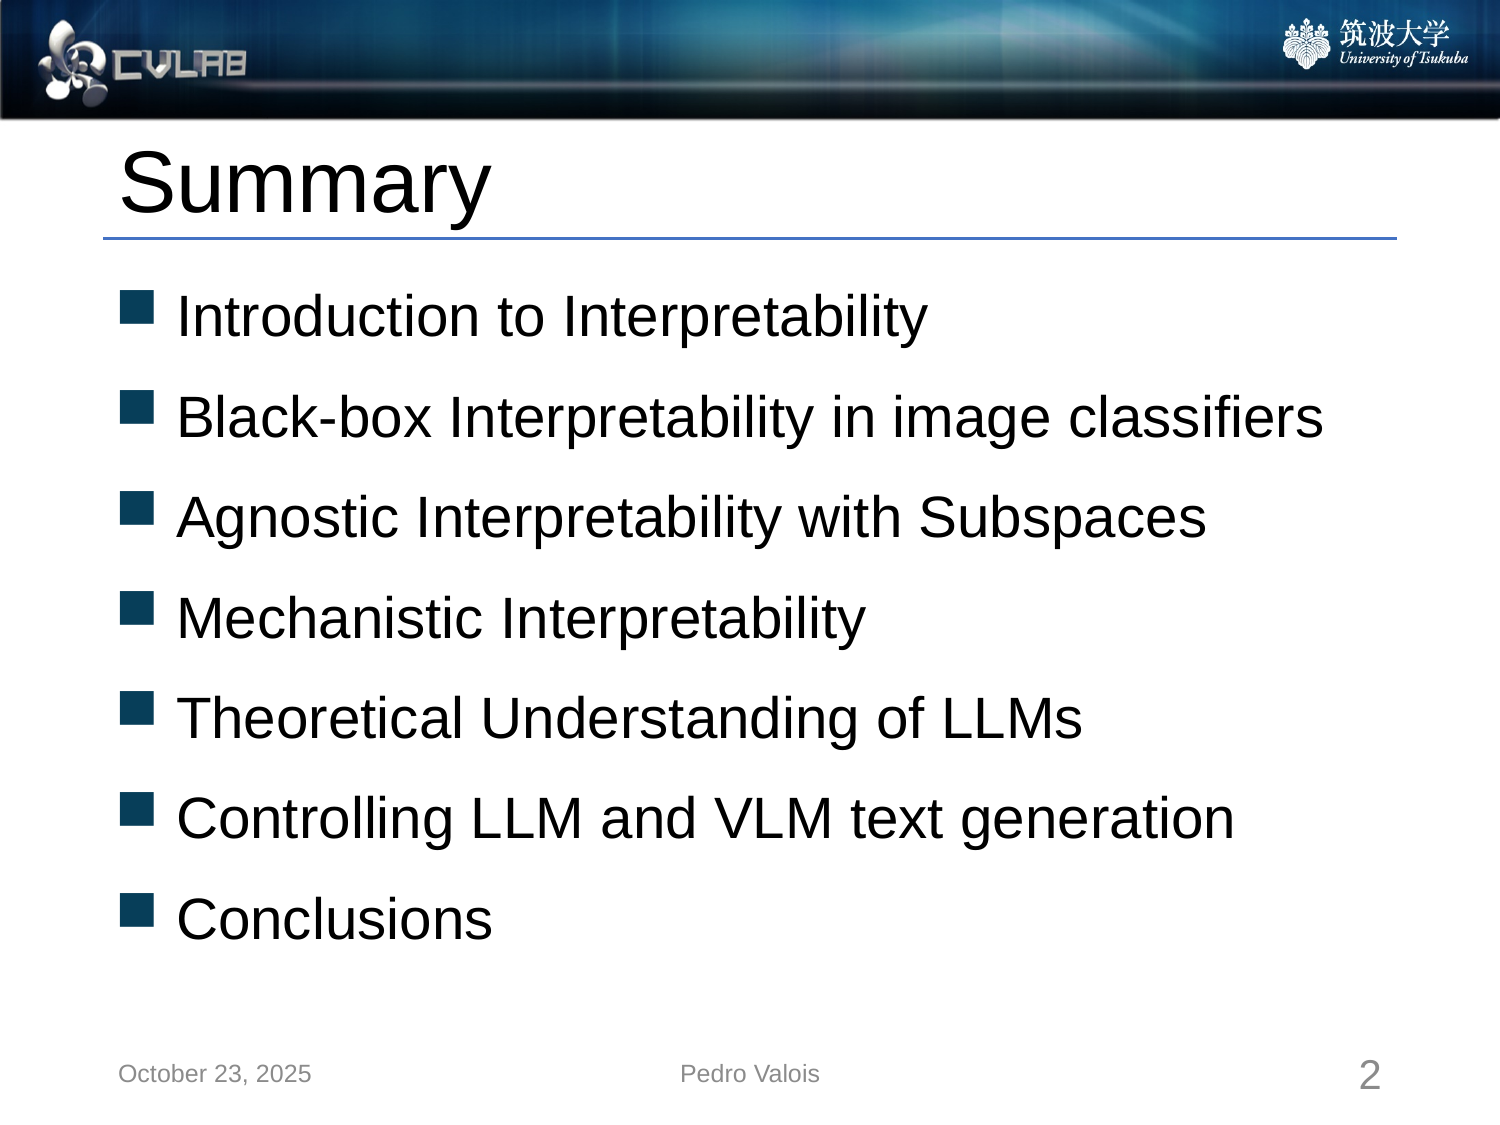

# Summary
 Introduction to Interpretability
 Black-box Interpretability in image classifiers
 Agnostic Interpretability with Subspaces
 Mechanistic Interpretability
 Theoretical Understanding of LLMs
 Controlling LLM and VLM text generation
 Conclusions
October 23, 2025
Pedro Valois
2